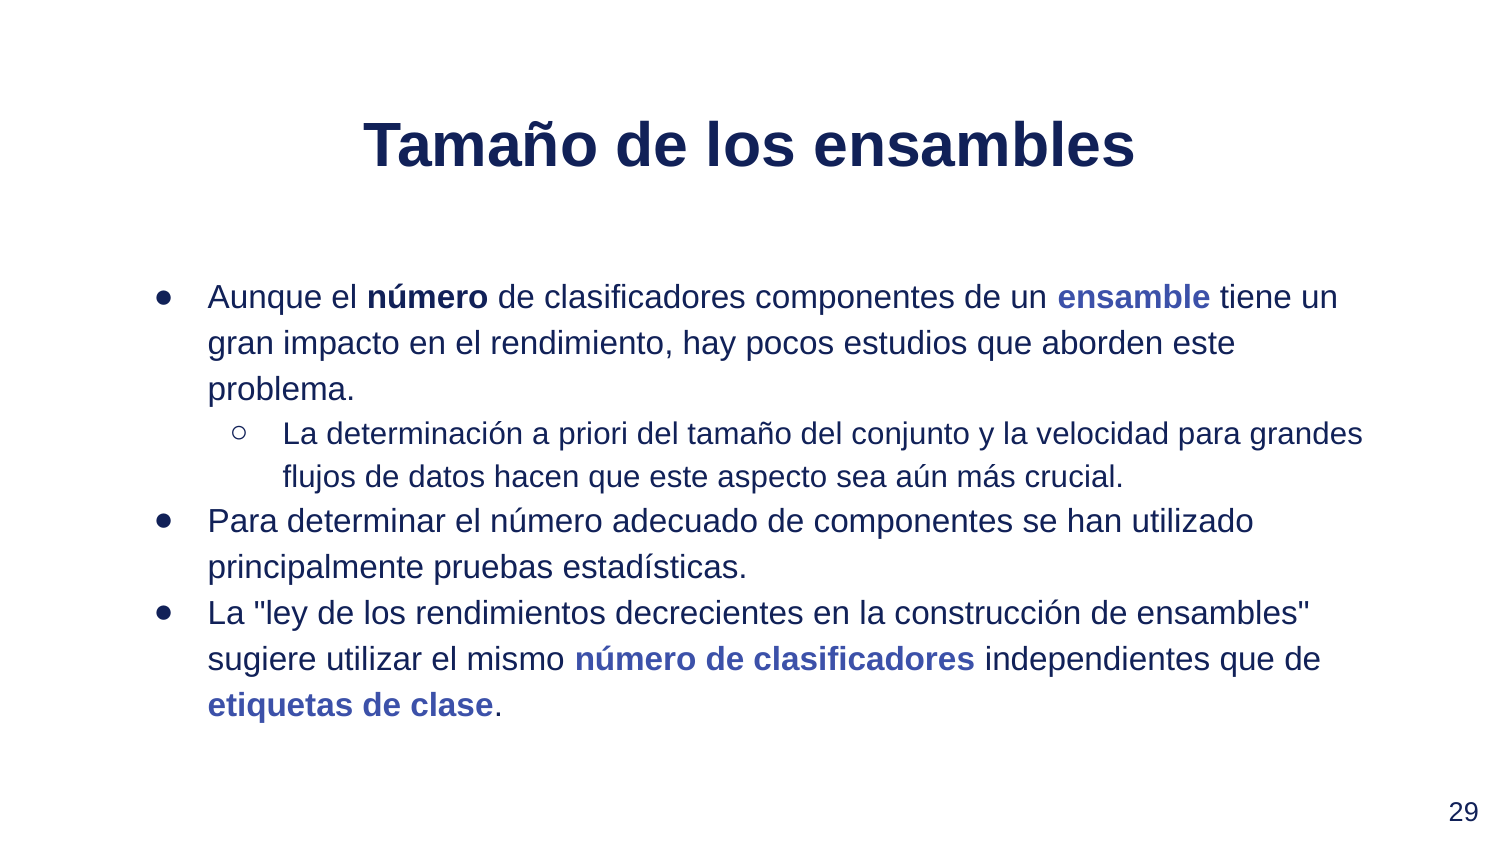

Tamaño de los ensambles
Aunque el número de clasificadores componentes de un ensamble tiene un gran impacto en el rendimiento, hay pocos estudios que aborden este problema.
La determinación a priori del tamaño del conjunto y la velocidad para grandes flujos de datos hacen que este aspecto sea aún más crucial.
Para determinar el número adecuado de componentes se han utilizado principalmente pruebas estadísticas.
La "ley de los rendimientos decrecientes en la construcción de ensambles" sugiere utilizar el mismo número de clasificadores independientes que de etiquetas de clase.
29